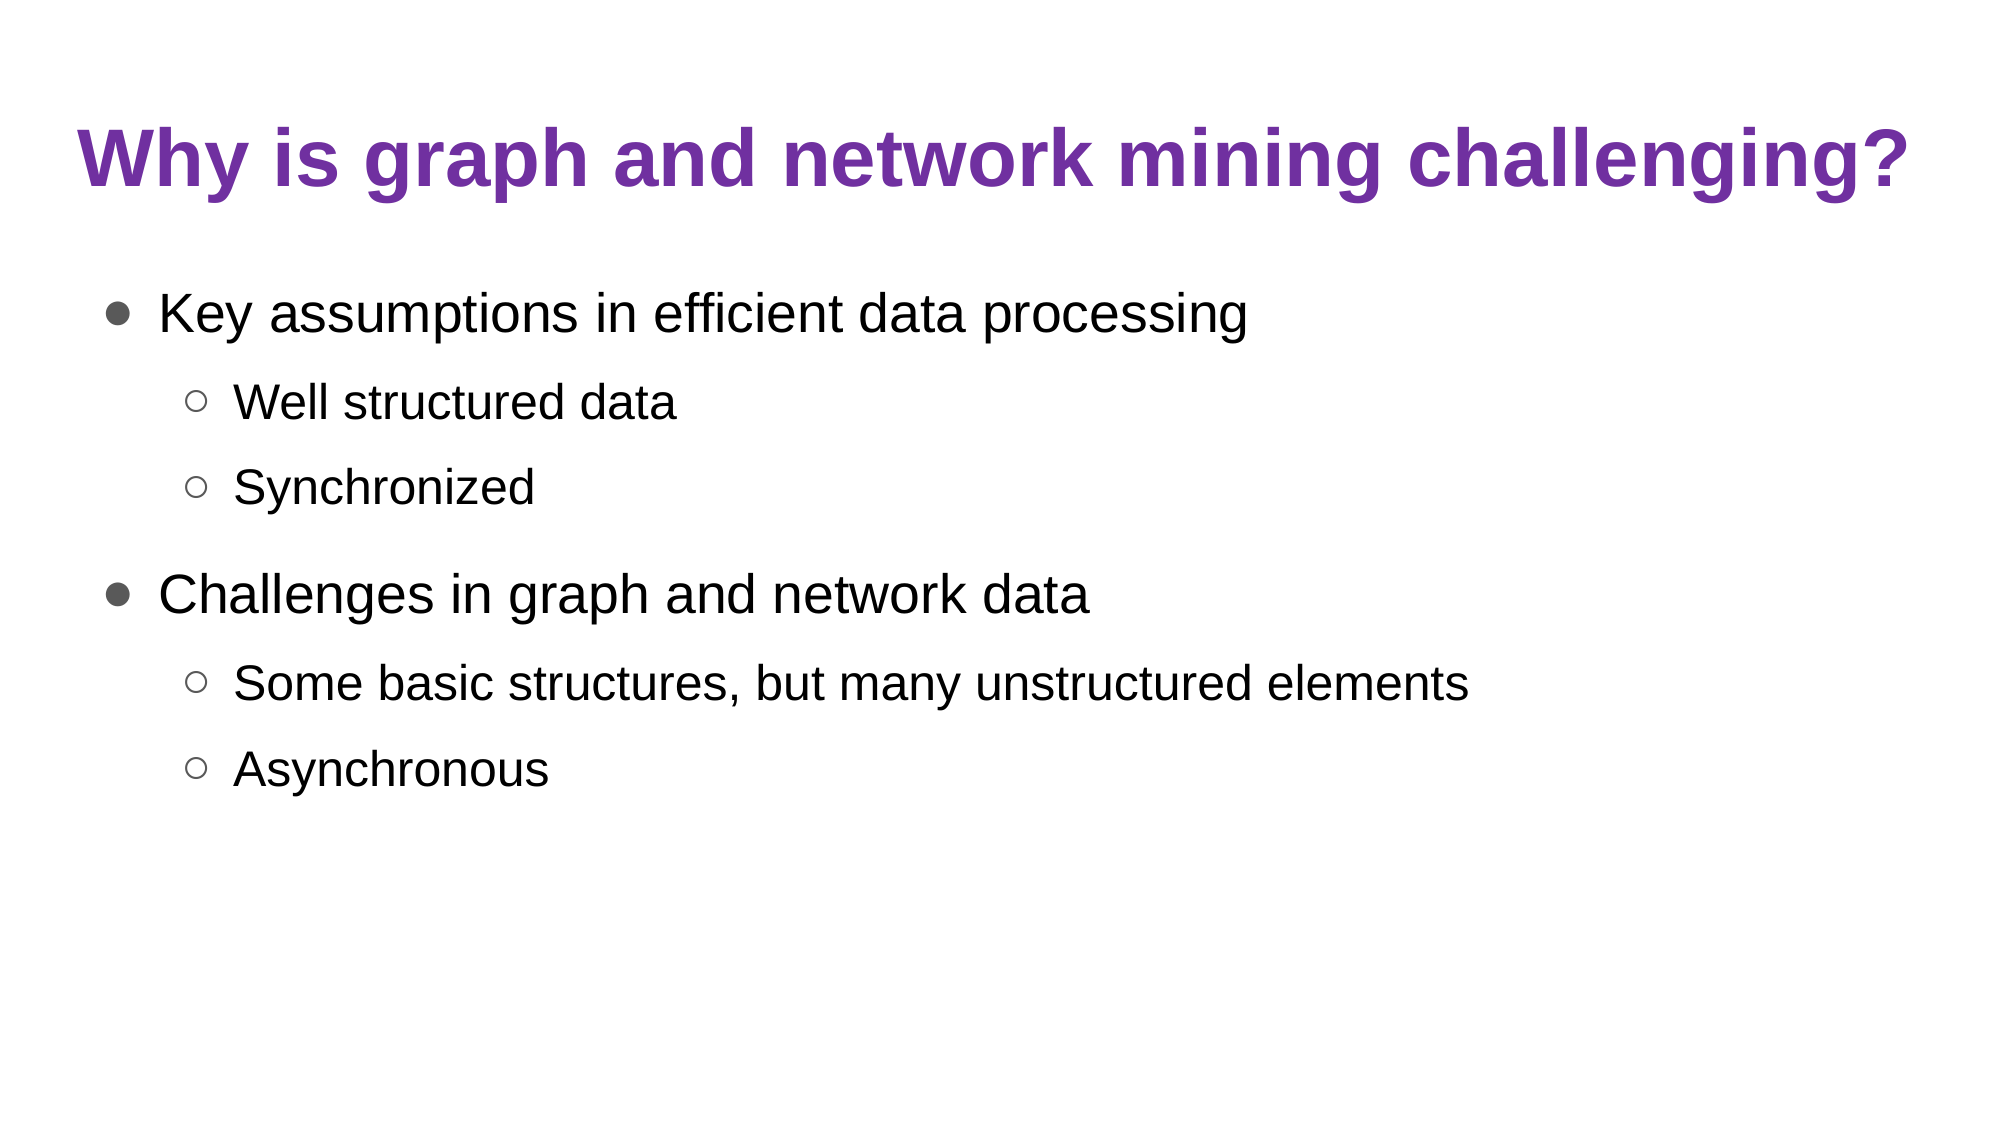

# Why is graph and network mining challenging?
Key assumptions in efficient data processing
Well structured data
Synchronized
Challenges in graph and network data
Some basic structures, but many unstructured elements
Asynchronous